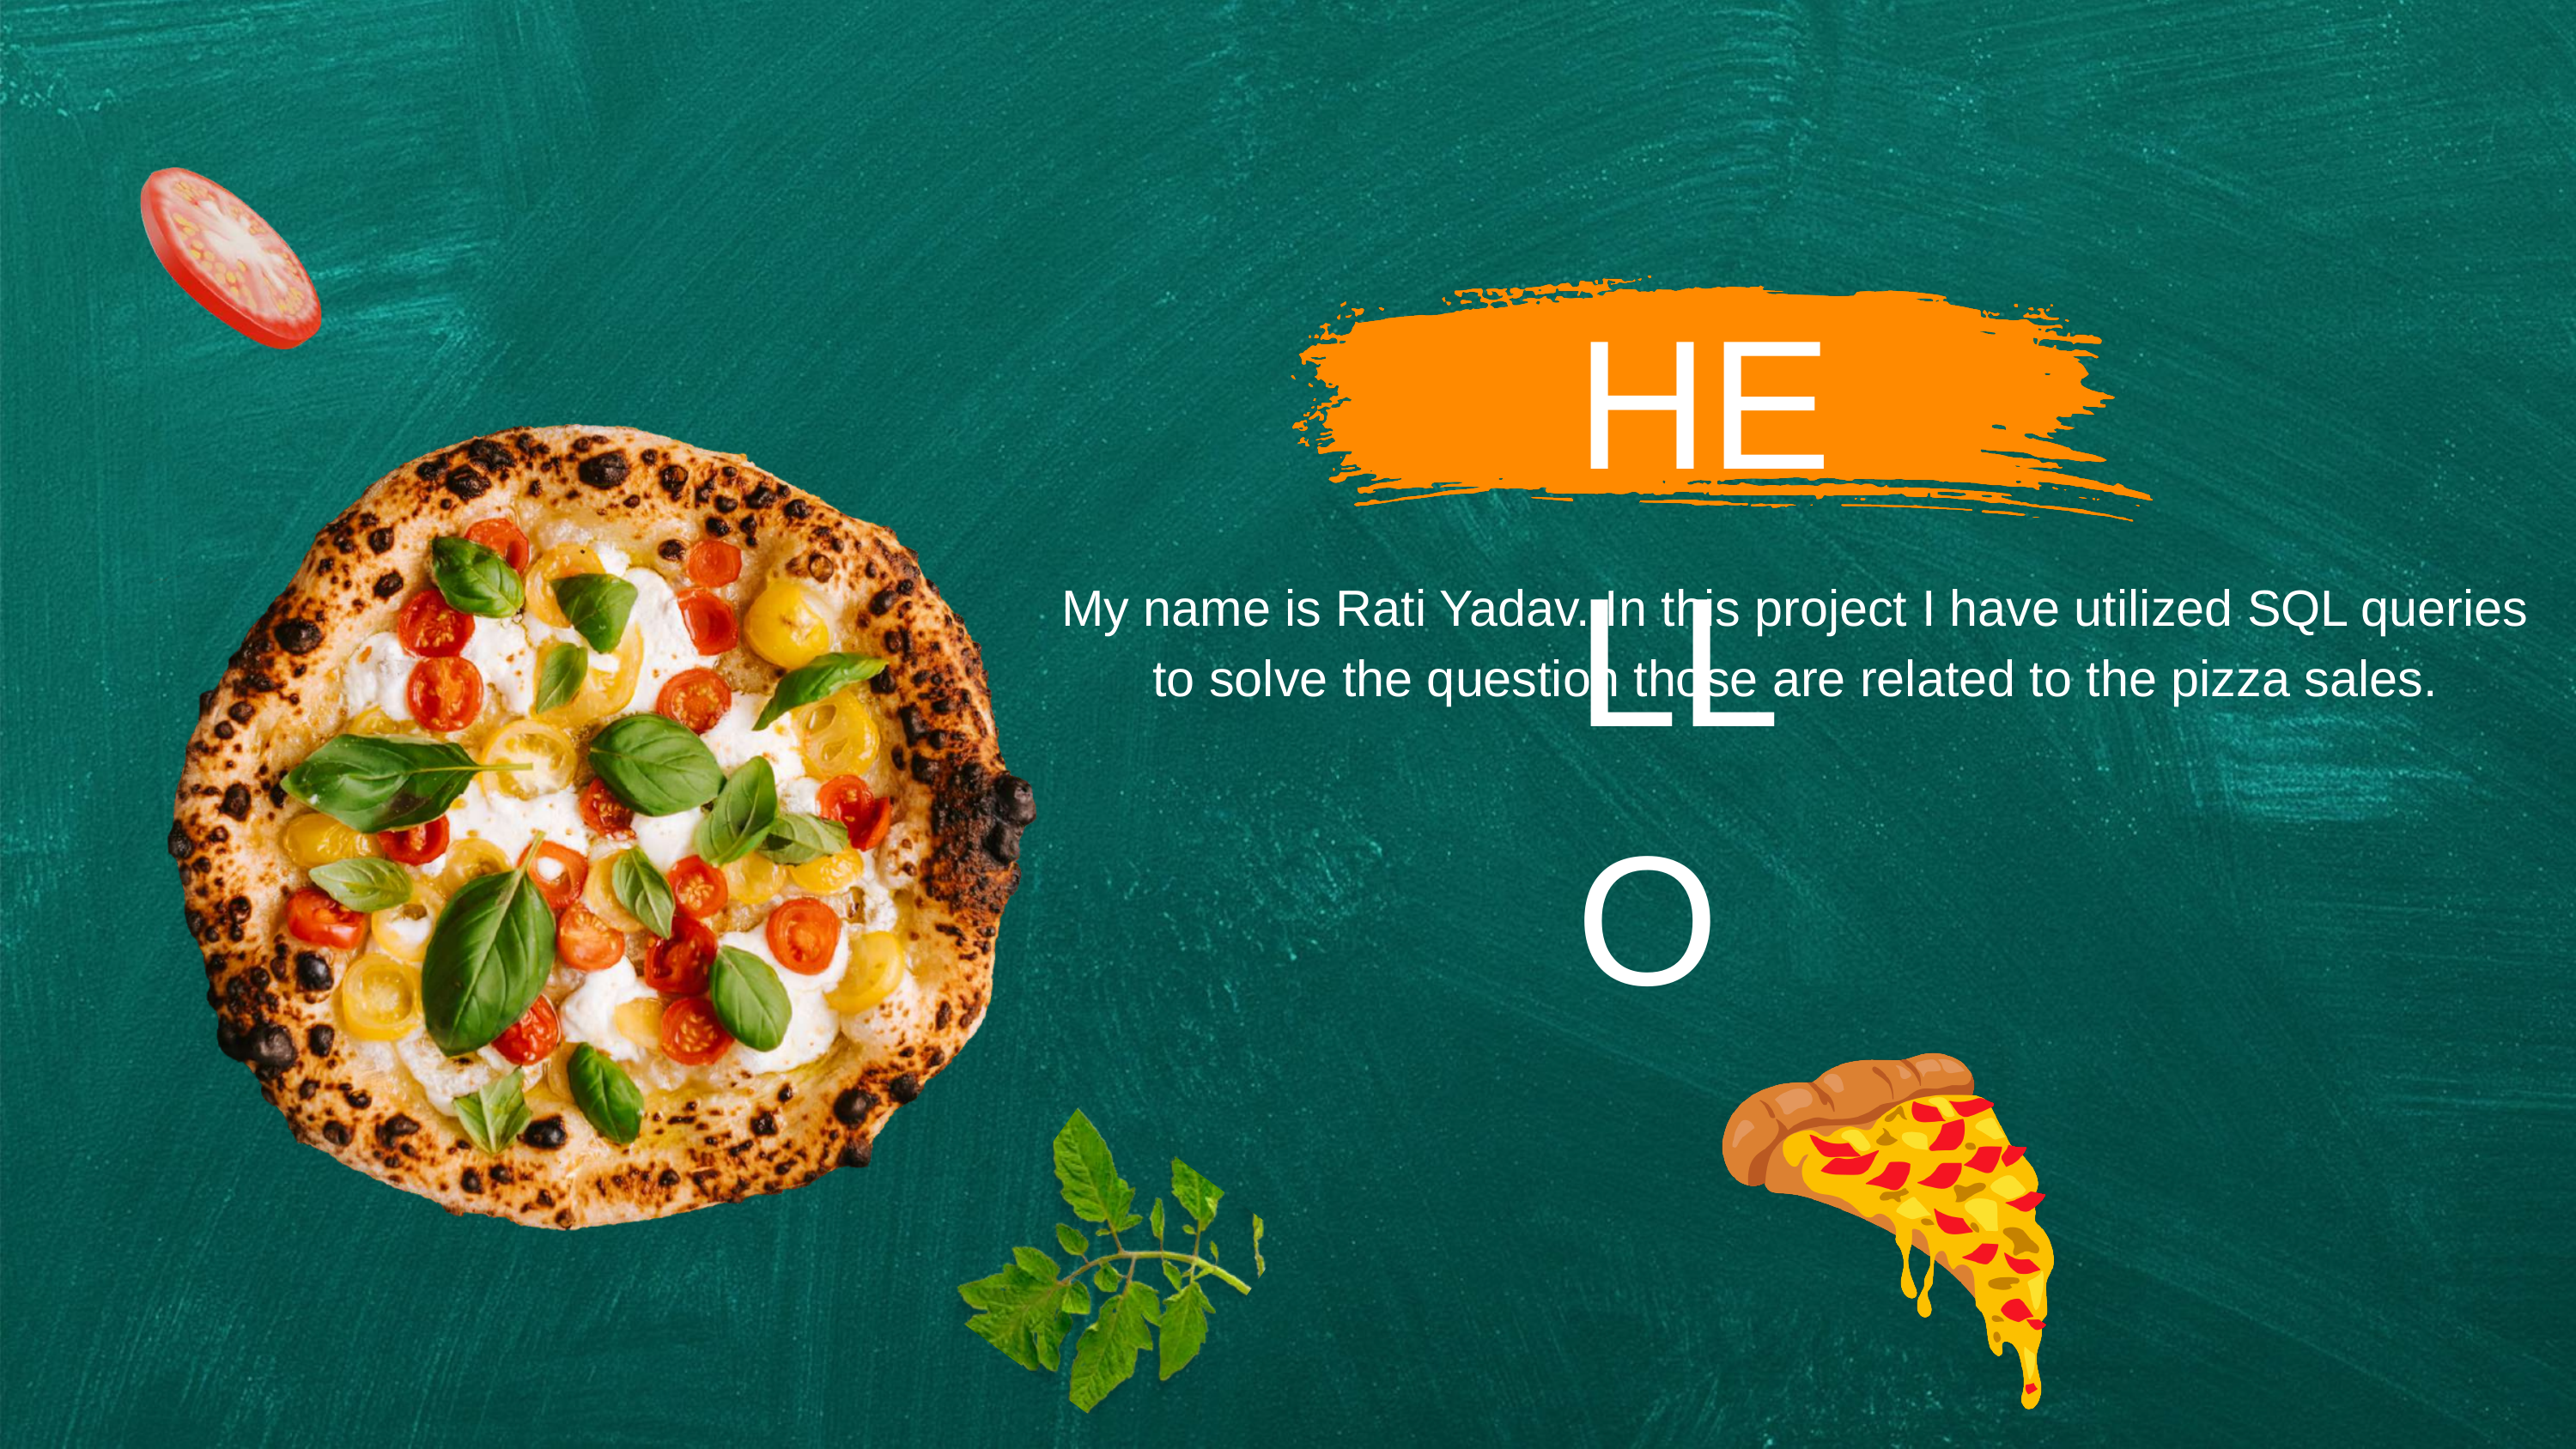

HELLO

My name is Rati Yadav. In this project I have utilized SQL queries to solve the question those are related to the pizza sales.